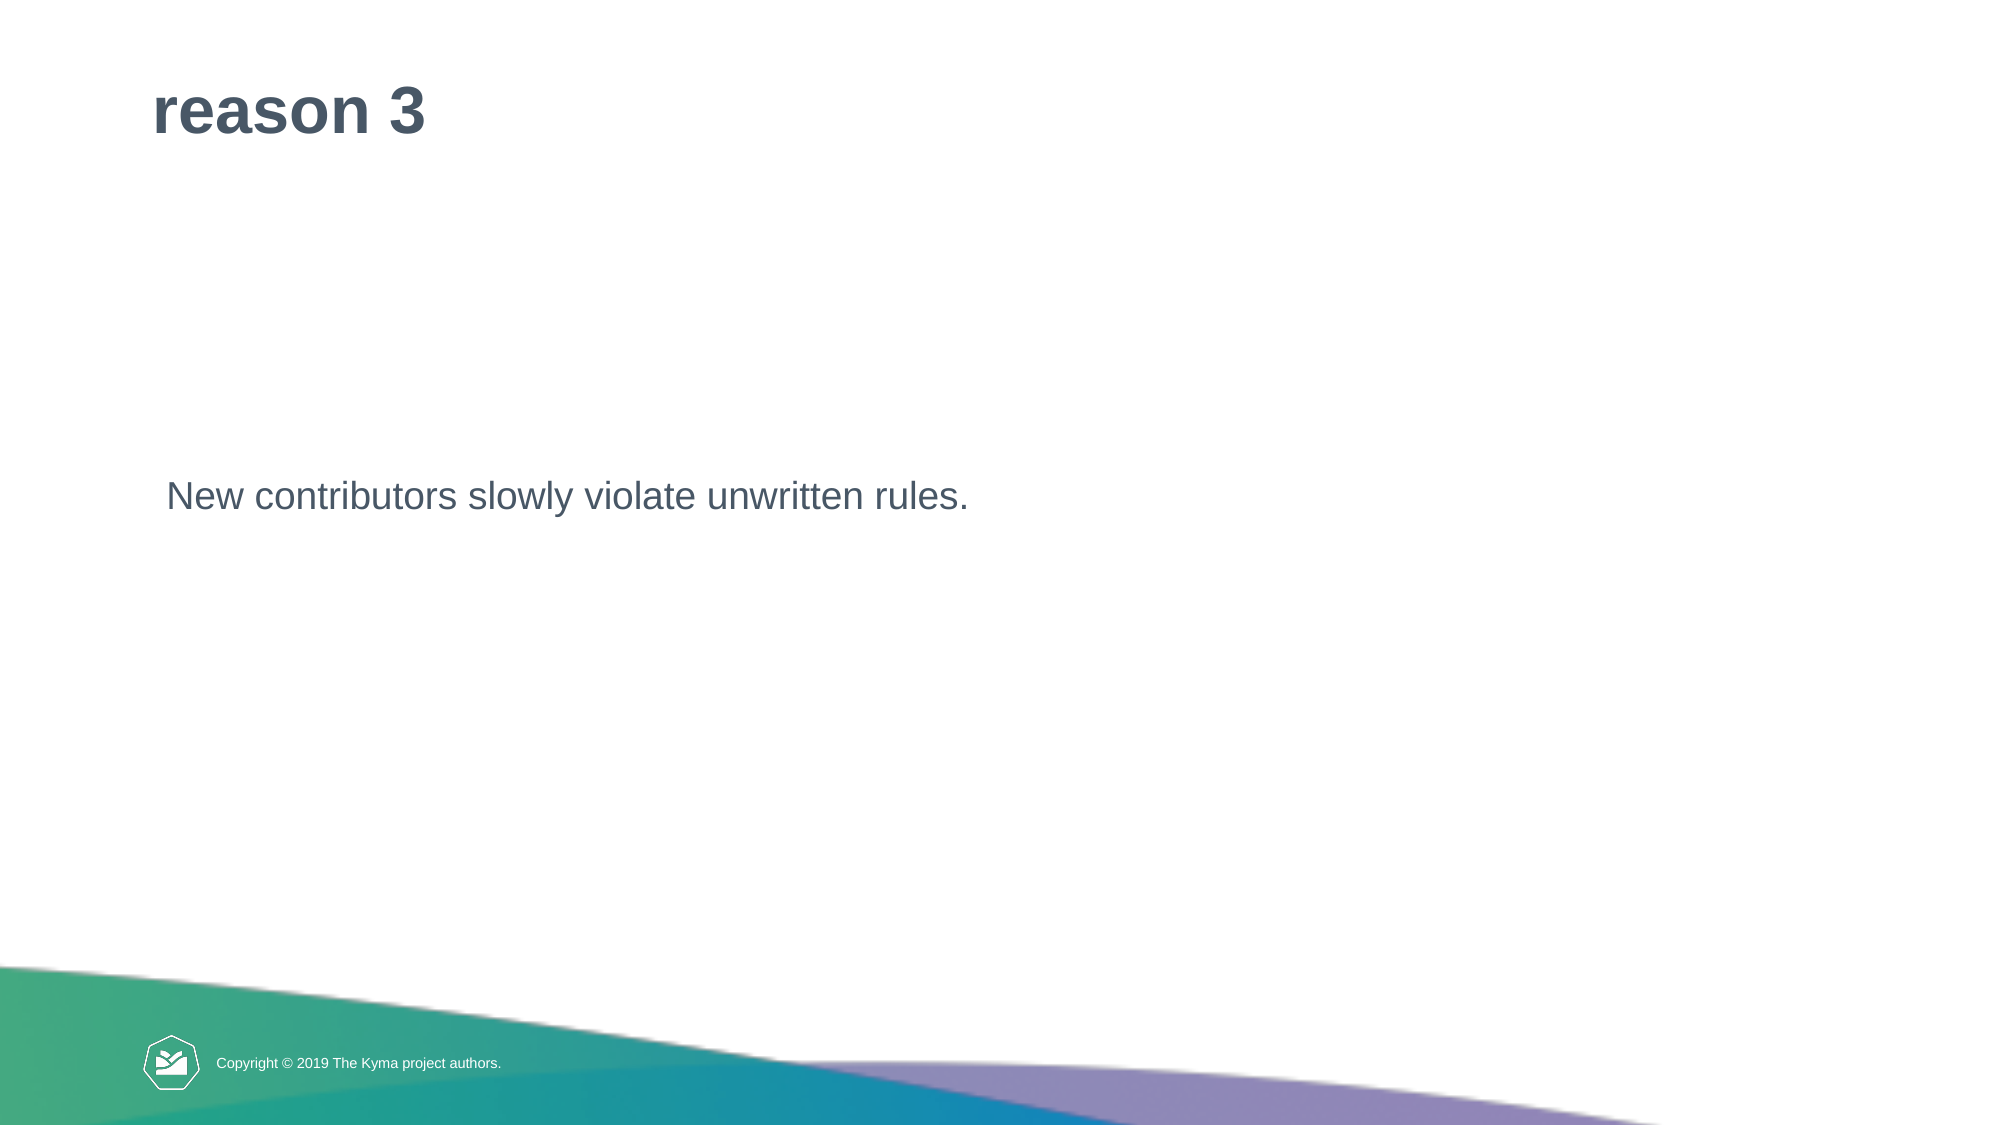

# reason 3
New contributors slowly violate unwritten rules.